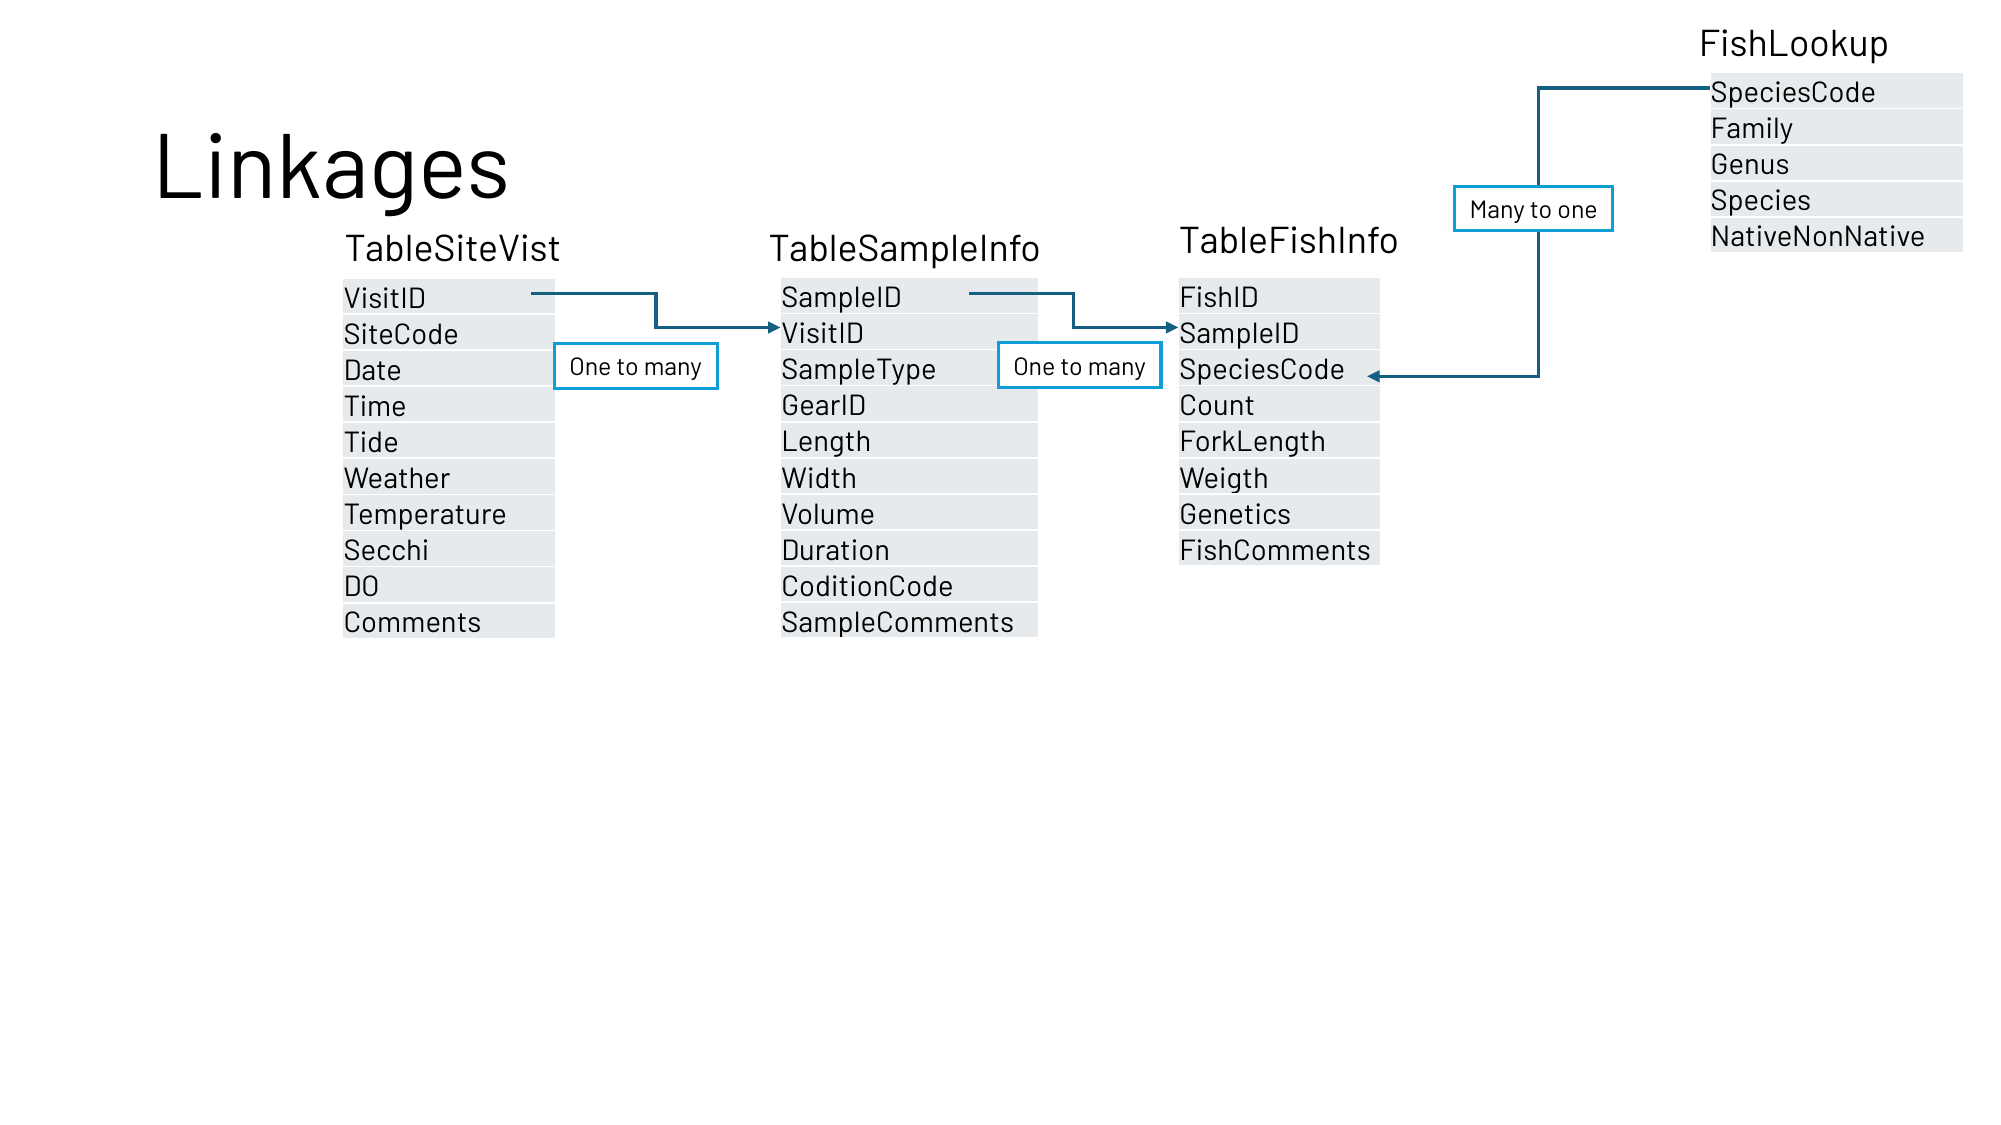

FishLookup
# Linkages
| SpeciesCode |
| --- |
| Family |
| Genus |
| Species |
| NativeNonNative |
Many to one
TableFishInfo
TableSiteVist
TableSampleInfo
| SampleID |
| --- |
| VisitID |
| SampleType |
| GearID |
| Length |
| Width |
| Volume |
| Duration |
| CoditionCode |
| SampleComments |
| FishID |
| --- |
| SampleID |
| SpeciesCode |
| Count |
| ForkLength |
| Weigth |
| Genetics |
| FishComments |
| VisitID |
| --- |
| SiteCode |
| Date |
| Time |
| Tide |
| Weather |
| Temperature |
| Secchi |
| DO |
| Comments |
One to many
One to many